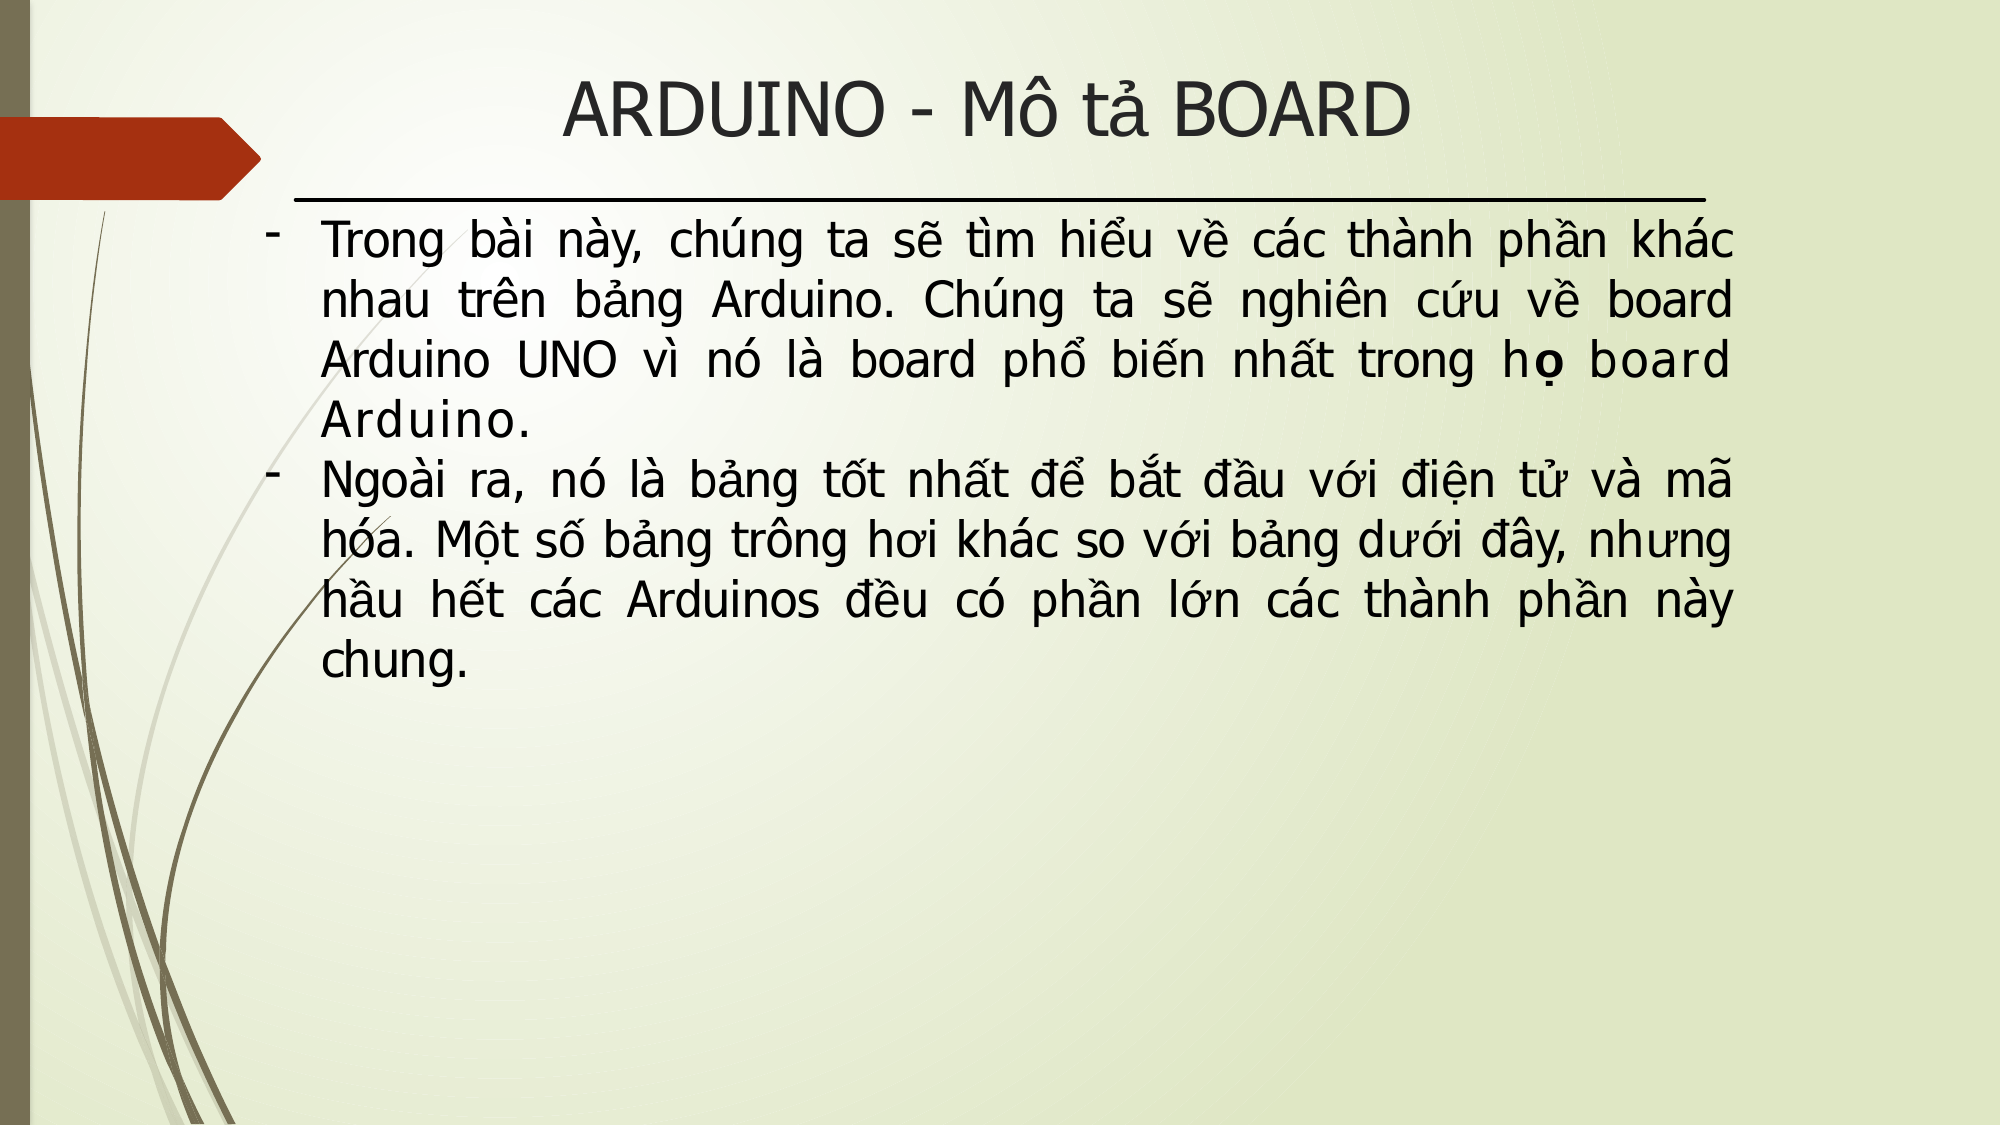

# ARDUINO - Mô tả BOARD
Trong bài này, chúng ta sẽ tìm hiểu về các thành phần khác nhau trên bảng Arduino. Chúng ta sẽ nghiên cứu về board Arduino UNO vì nó là board phổ biến nhất trong họ board Arduino.
Ngoài ra, nó là bảng tốt nhất để bắt đầu với điện tử và mã hóa. Một số bảng trông hơi khác so với bảng dưới đây, nhưng hầu hết các Arduinos đều có phần lớn các thành phần này chung.